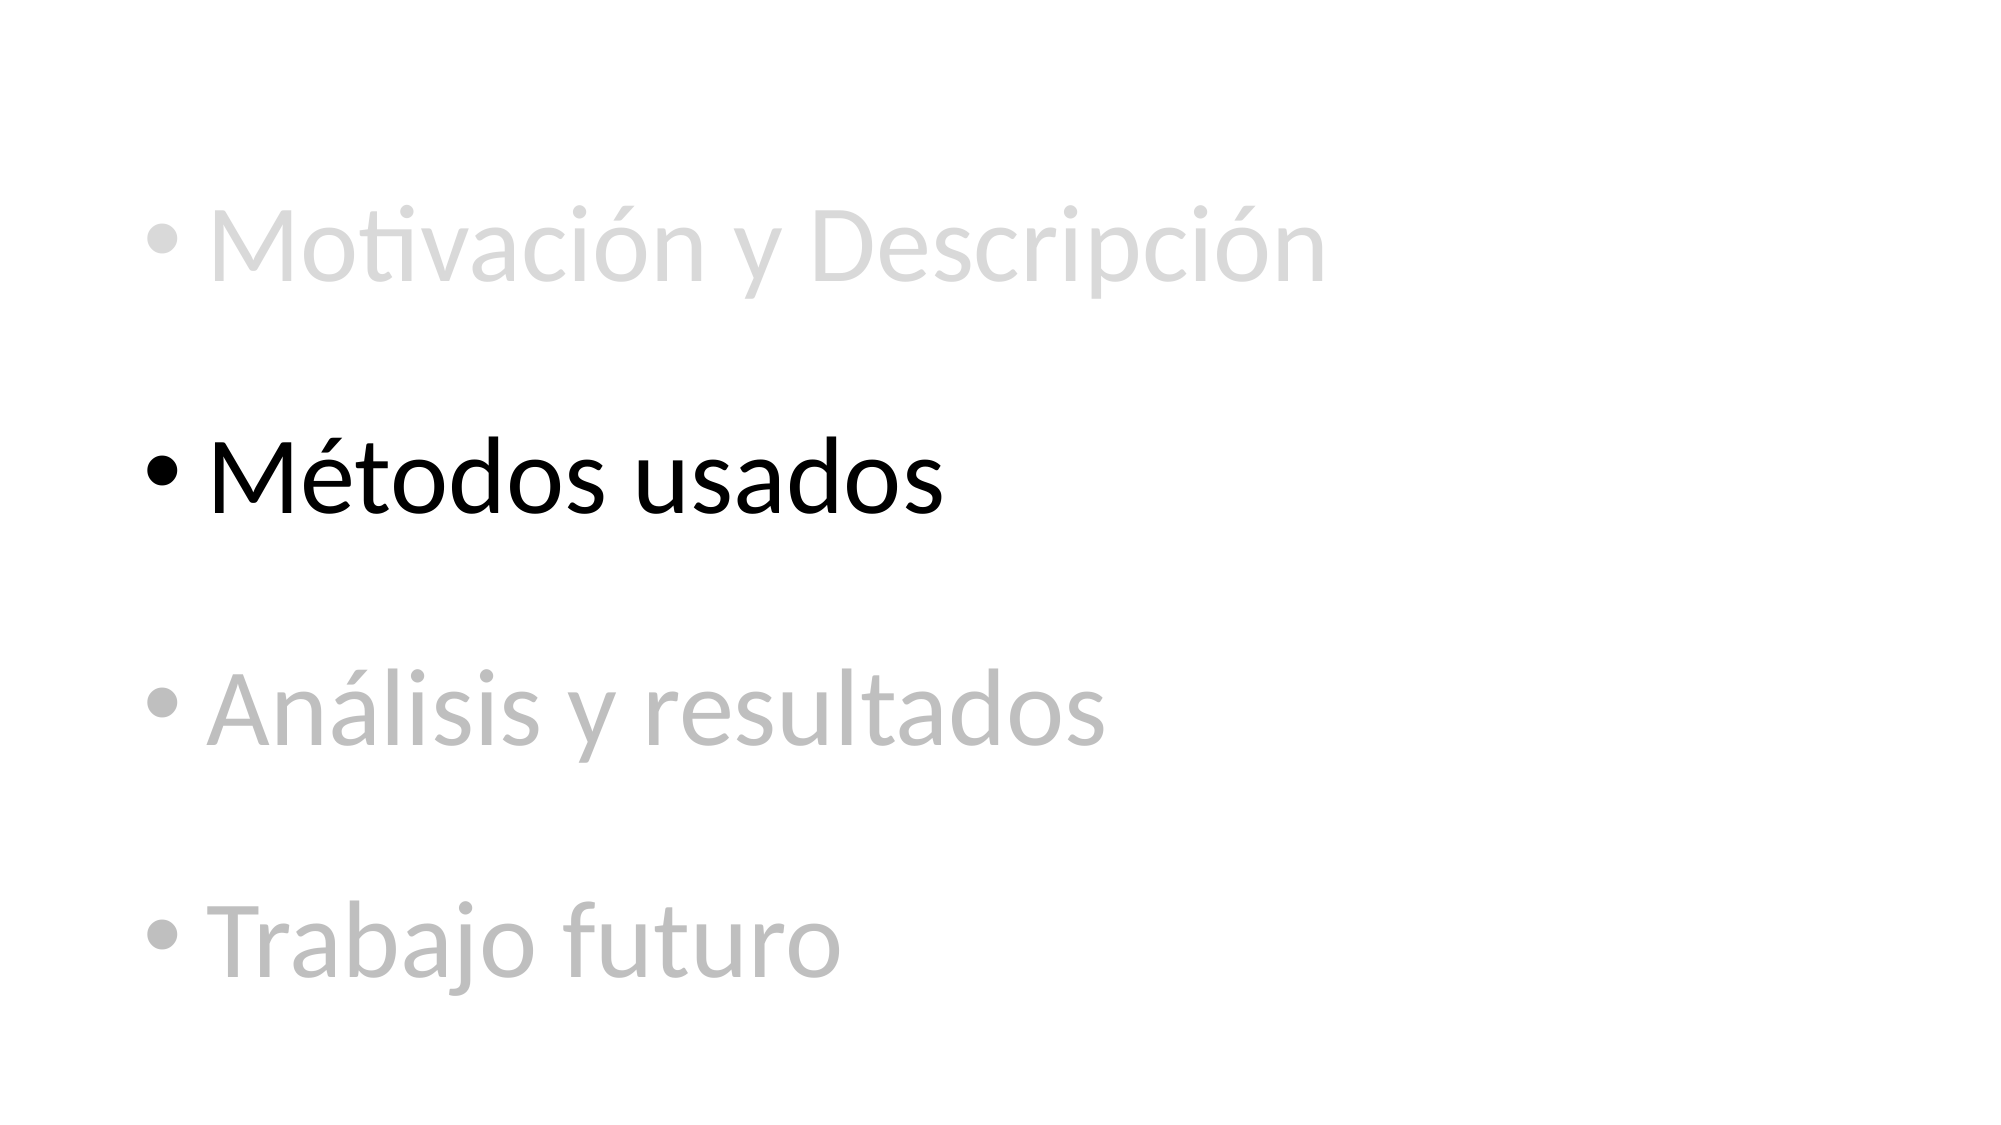

Motivación y Descripción
 Métodos usados
 Análisis y resultados
 Trabajo futuro